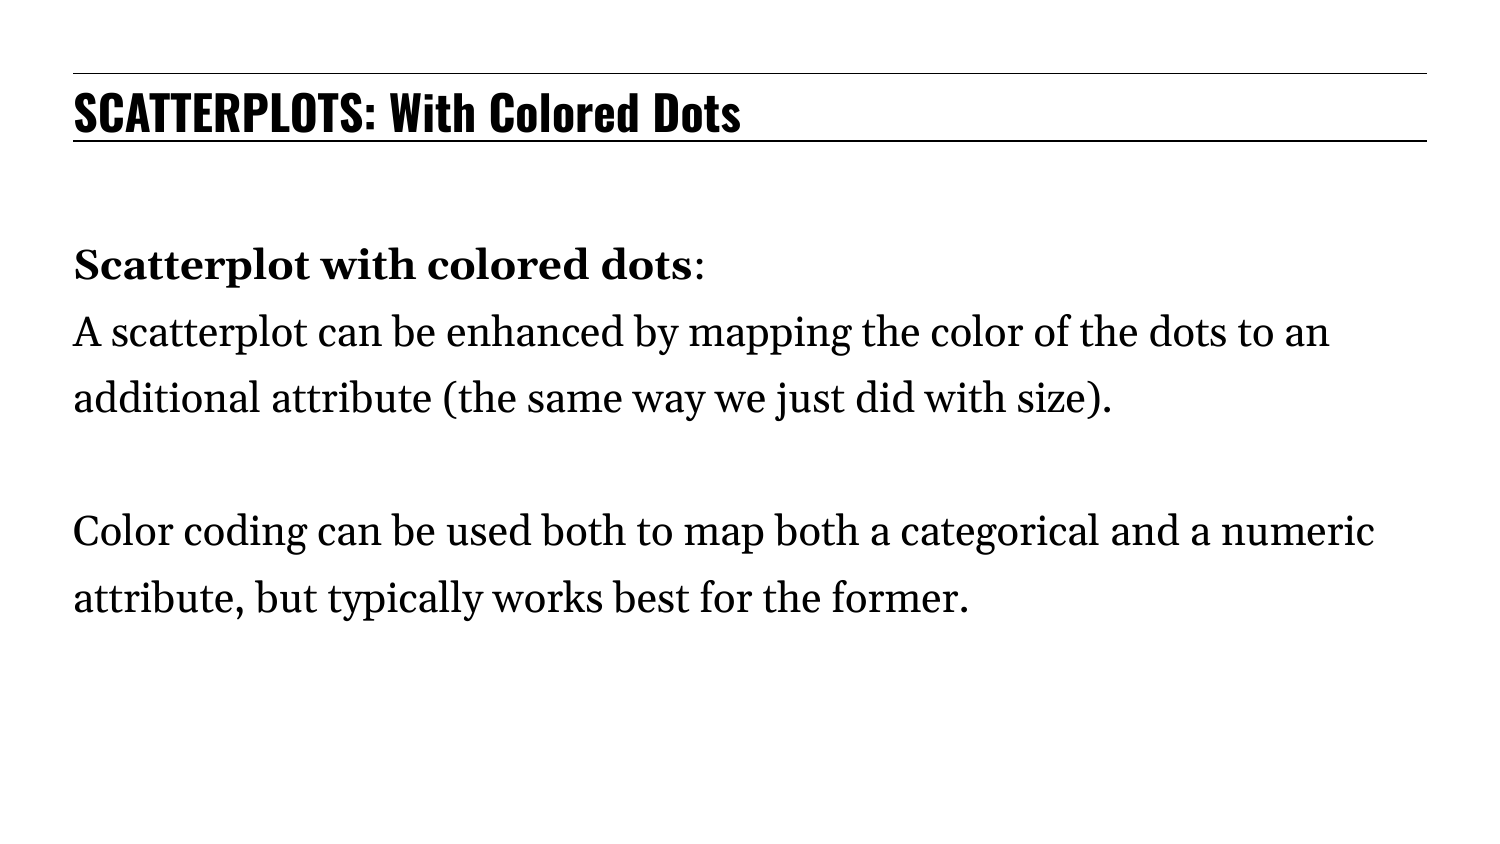

SCATTERPLOTS: With Colored Dots
Scatterplot with colored dots:
A scatterplot can be enhanced by mapping the color of the dots to an additional attribute (the same way we just did with size).

Color coding can be used both to map both a categorical and a numeric attribute, but typically works best for the former.